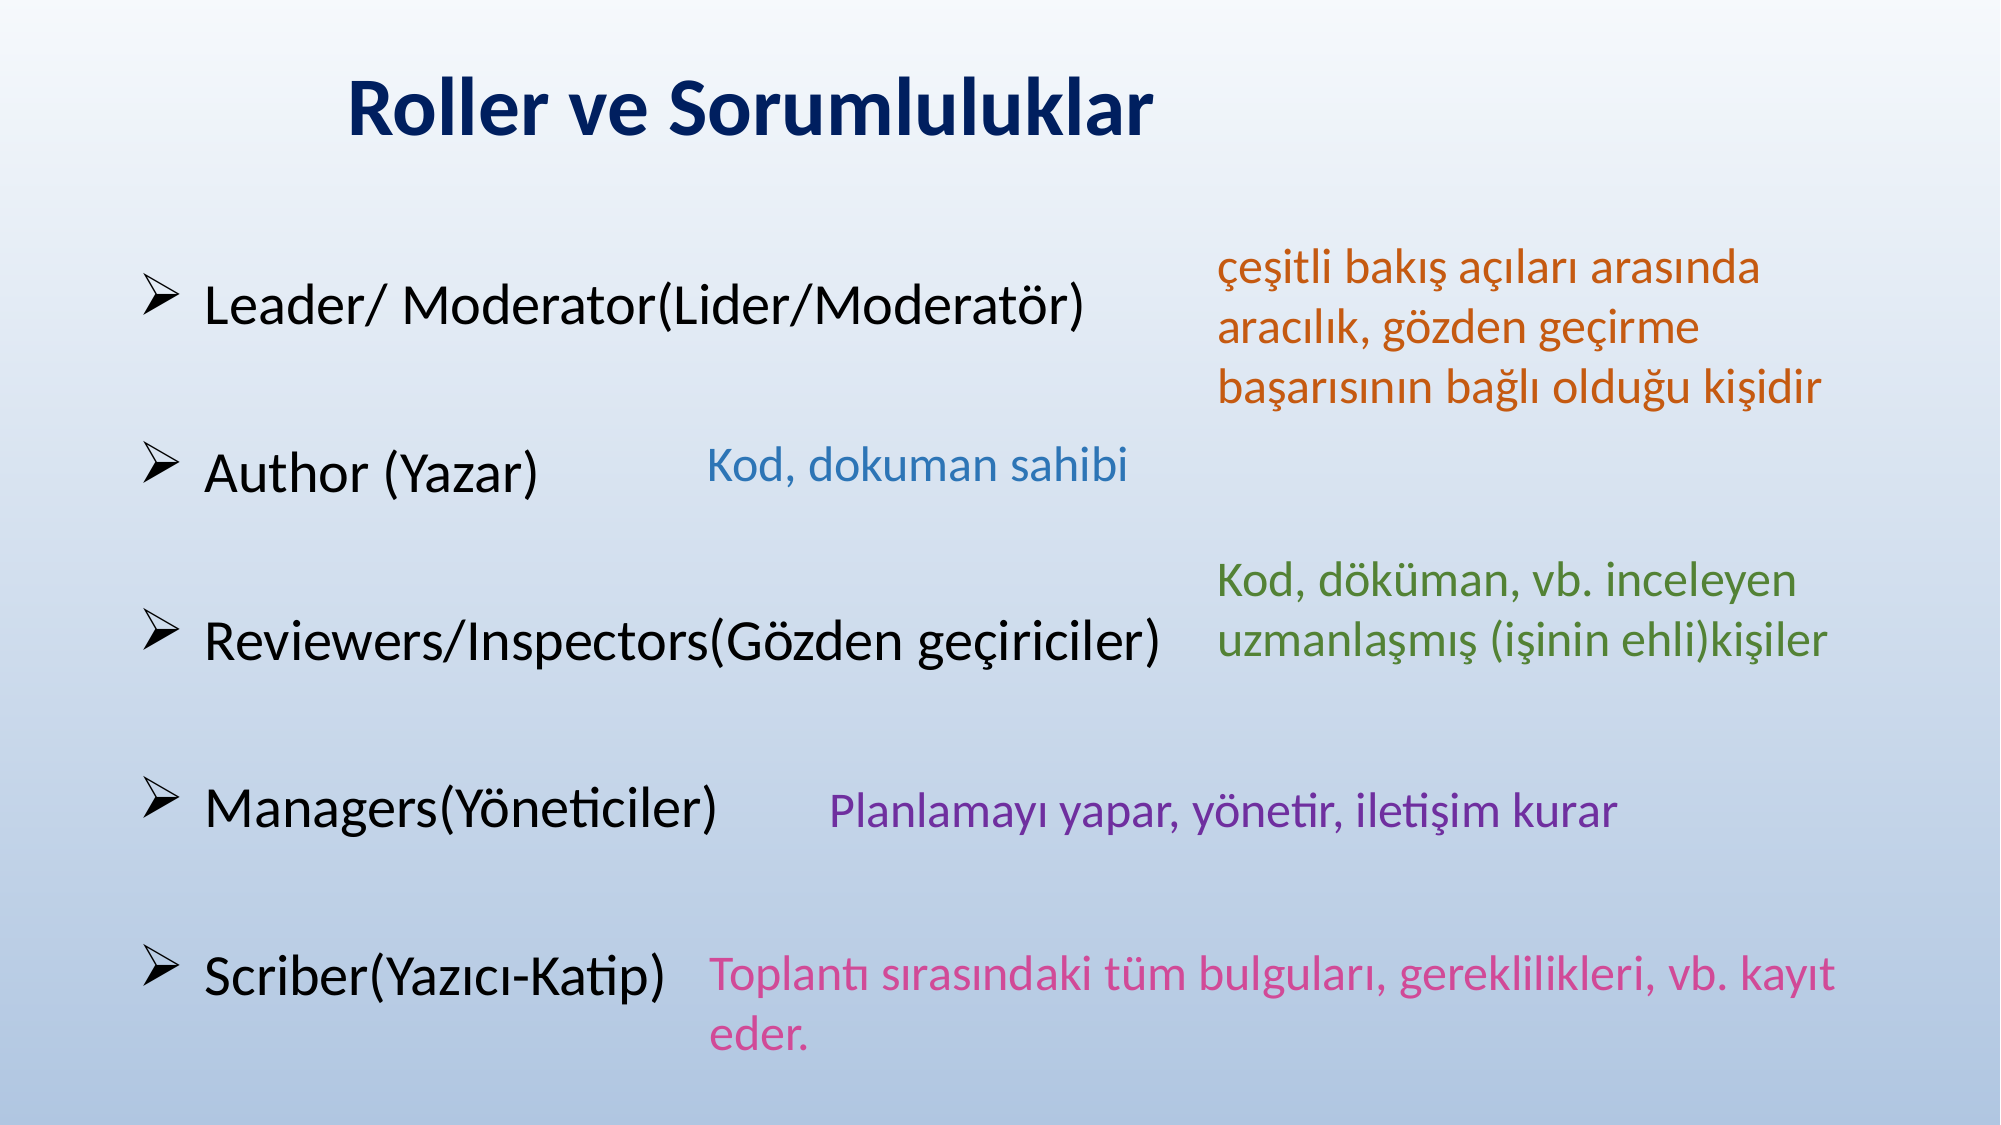

# Roller ve Sorumluluklar
çeşitli bakış açıları arasında  aracılık, gözden geçirme  başarısının bağlı olduğu kişidir
Leader/ Moderator(Lider/Moderatör)
Kod, dokuman sahibi
Author (Yazar)
Kod, döküman, vb. inceleyen  uzmanlaşmış (işinin ehli)kişiler
Reviewers/Inspectors(Gözden geçiriciler)
Managers(Yöneticiler)
Planlamayı yapar, yönetir, iletişim kurar
Scriber(Yazıcı-Katip)
Toplantı sırasındaki tüm bulguları, gereklilikleri, vb. kayıt  eder.